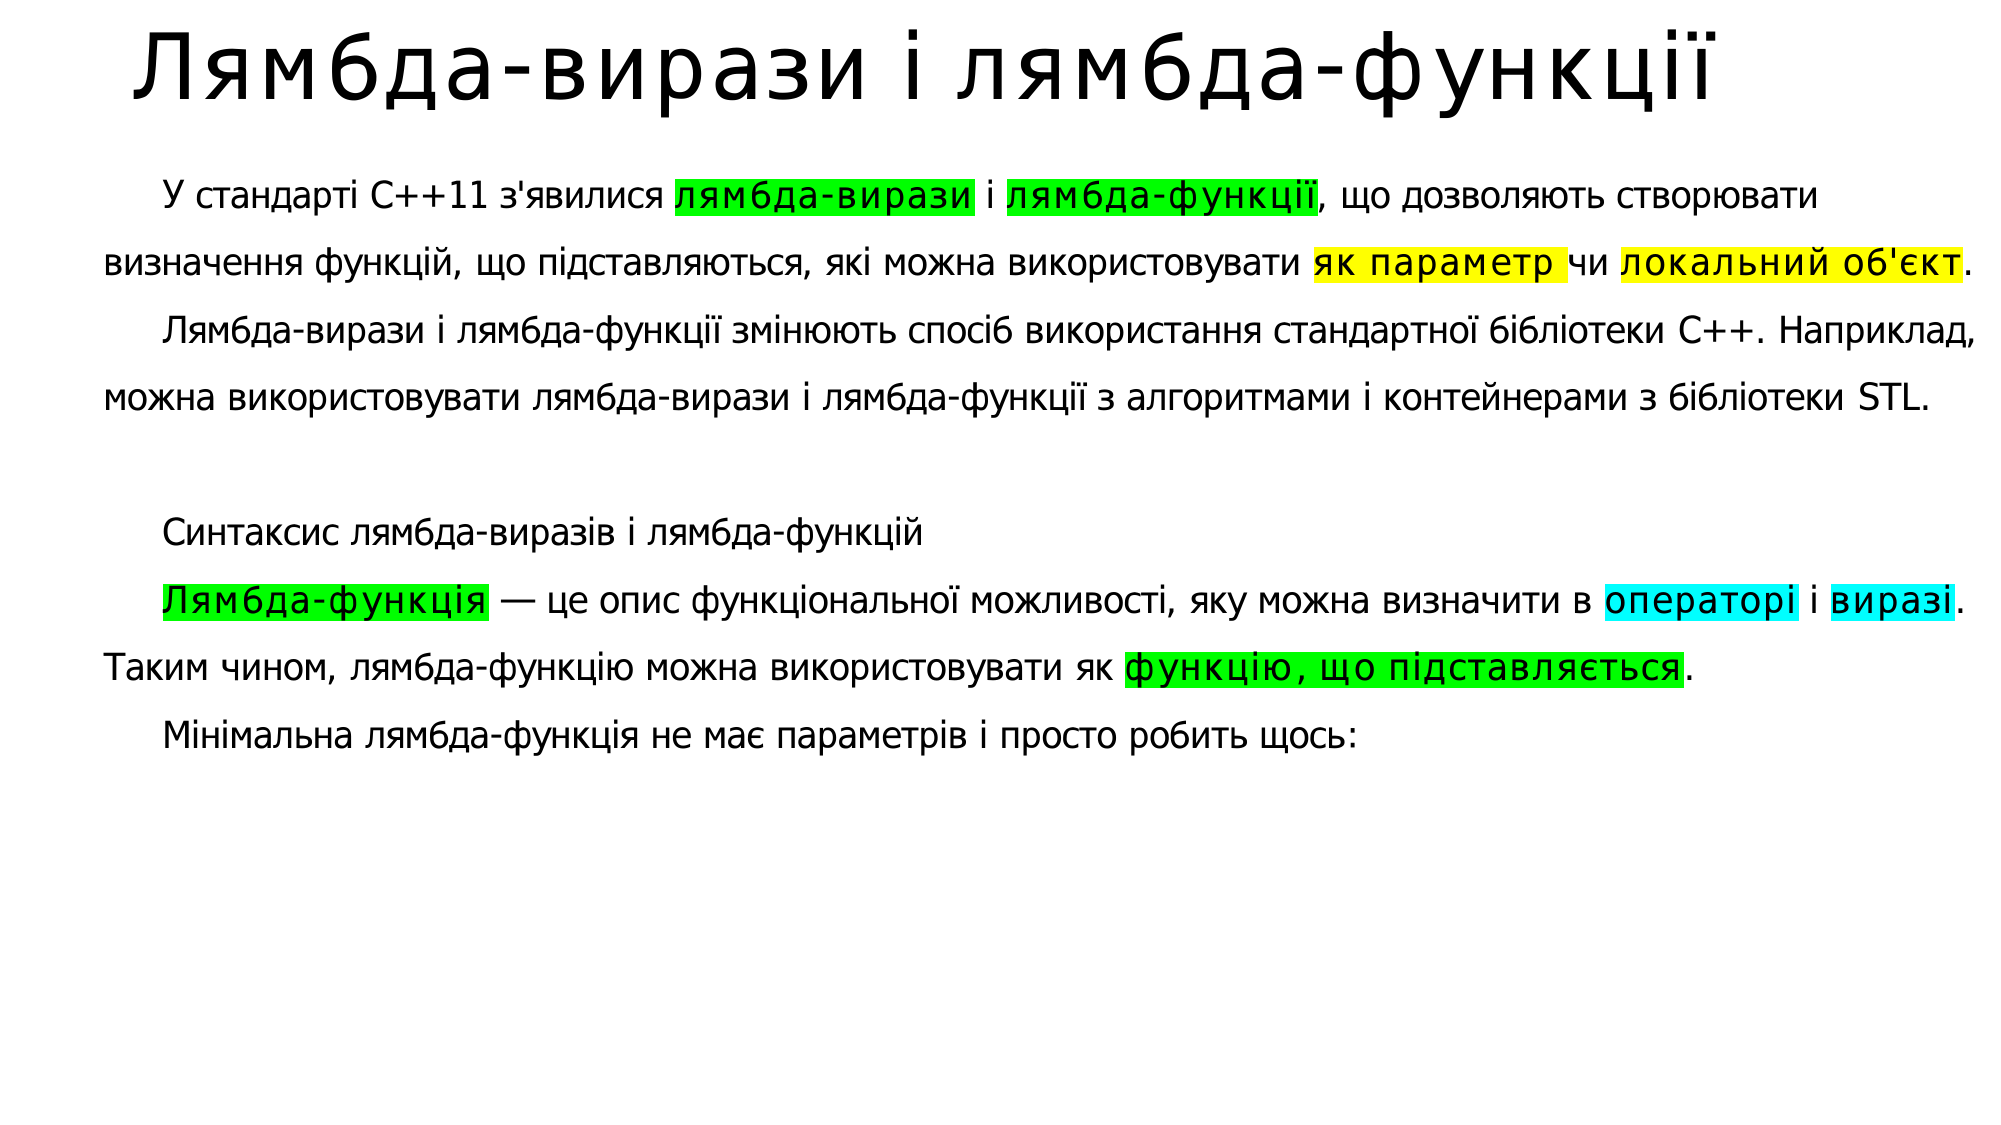

# Лямбда-вирази і лямбда-функції
У стандарті C++11 з'явилися лямбда-вирази і лямбда-функції, що дозволяють створювати визначення функцій, що підставляються, які можна використовувати як параметр чи локальний об'єкт.
Лямбда-вирази і лямбда-функції змінюють спосіб використання стандартної бібліотеки C++. Наприклад, можна використовувати лямбда-вирази і лямбда-функції з алгоритмами і контейнерами з бібліотеки STL.

Синтаксис лямбда-виразів і лямбда-функцій
Лямбда-функція — це опис функціональної можливості, яку можна визначити в операторі і виразі. Таким чином, лямбда-функцію можна використовувати як функцію, що підставляється.
Мінімальна лямбда-функція не має параметрів і просто робить щось: